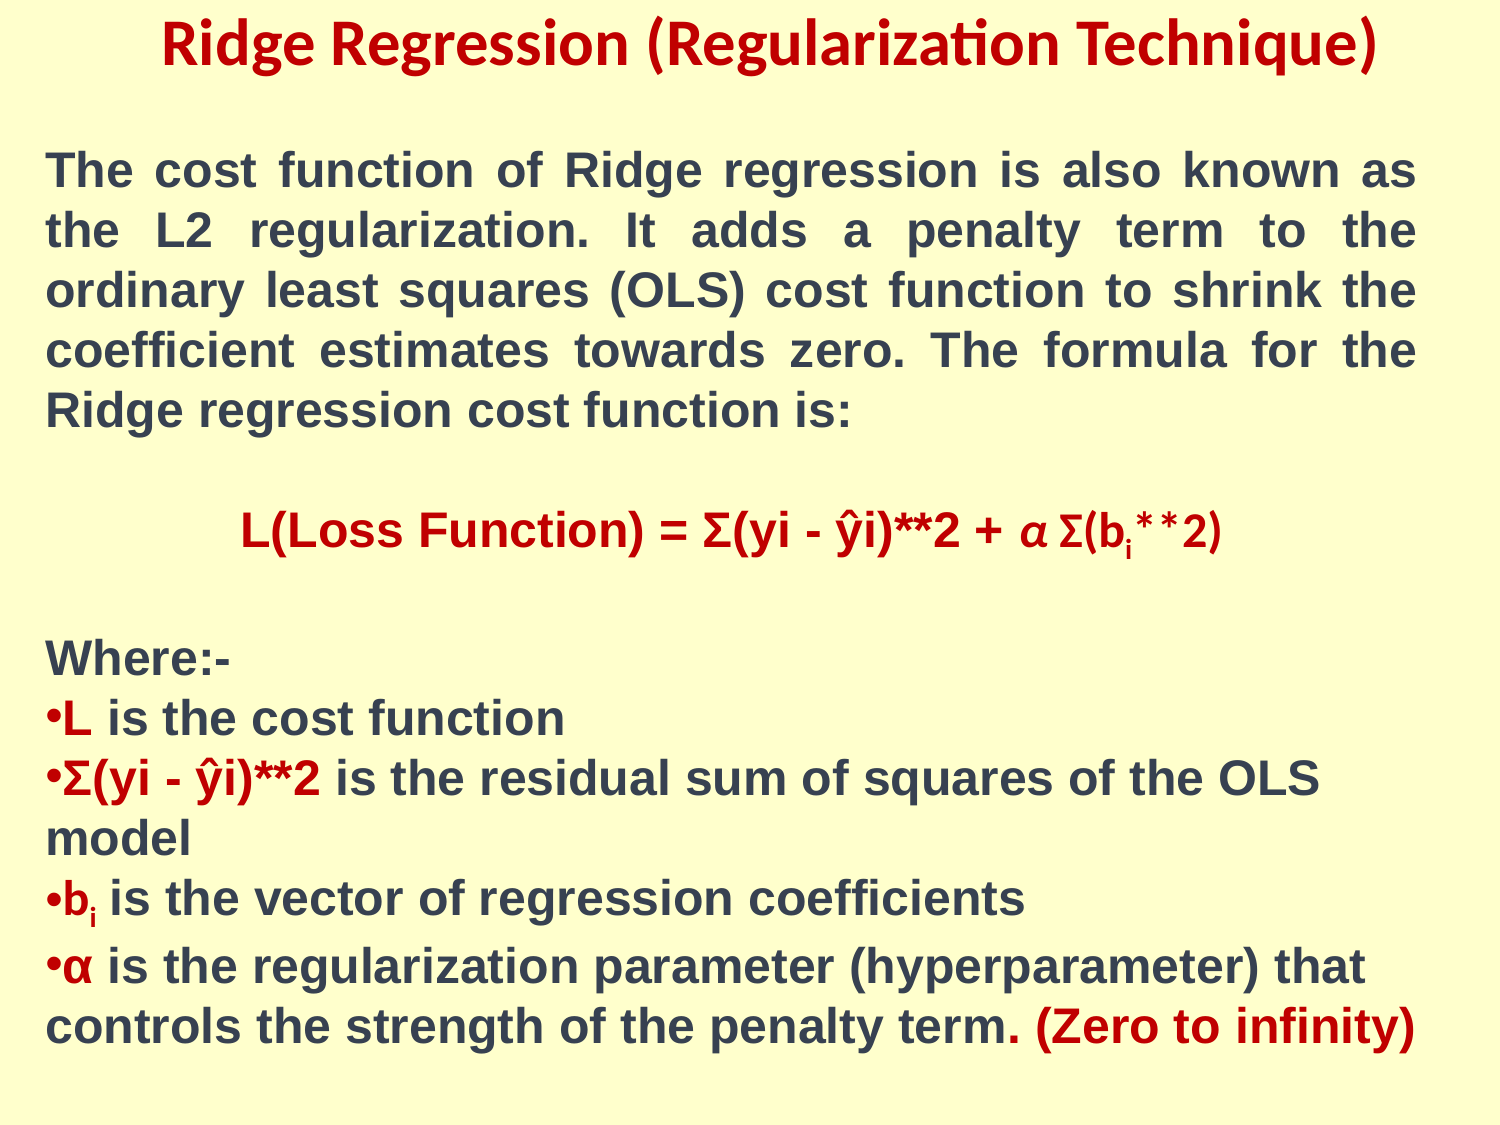

Ridge Regression (Regularization Technique)

The cost function of Ridge regression is also known as the L2 regularization. It adds a penalty term to the ordinary least squares (OLS) cost function to shrink the coefficient estimates towards zero. The formula for the Ridge regression cost function is:

L(Loss Function) = Σ(yi - ŷi)**2 + α Σ(bi**2)

Where:-
L is the cost function
Σ(yi - ŷi)**2 is the residual sum of squares of the OLS model
bi  is the vector of regression coefficients
α is the regularization parameter (hyperparameter) that controls the strength of the penalty term. (Zero to infinity)